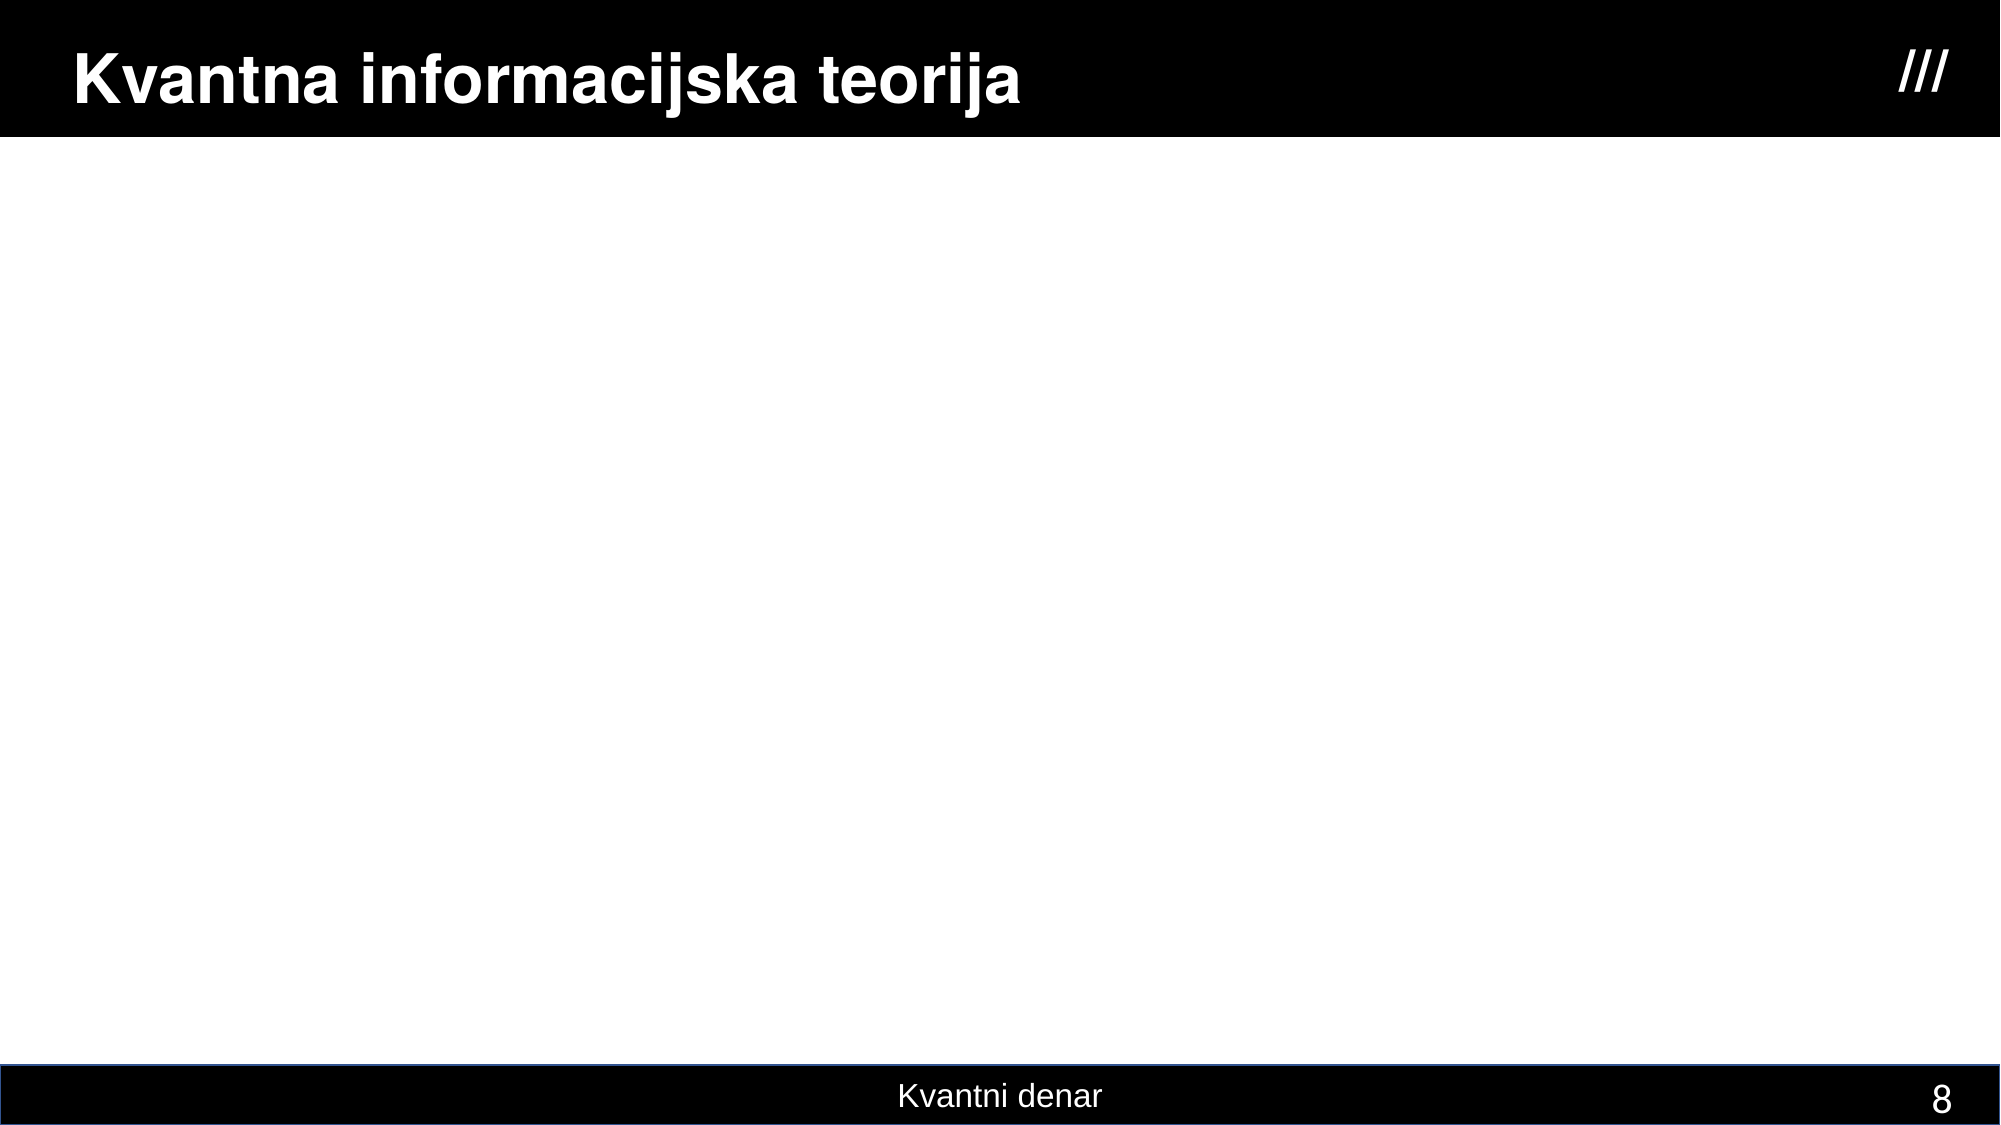

# Kvantna informacijska teorija
///
Kvantni denar

8